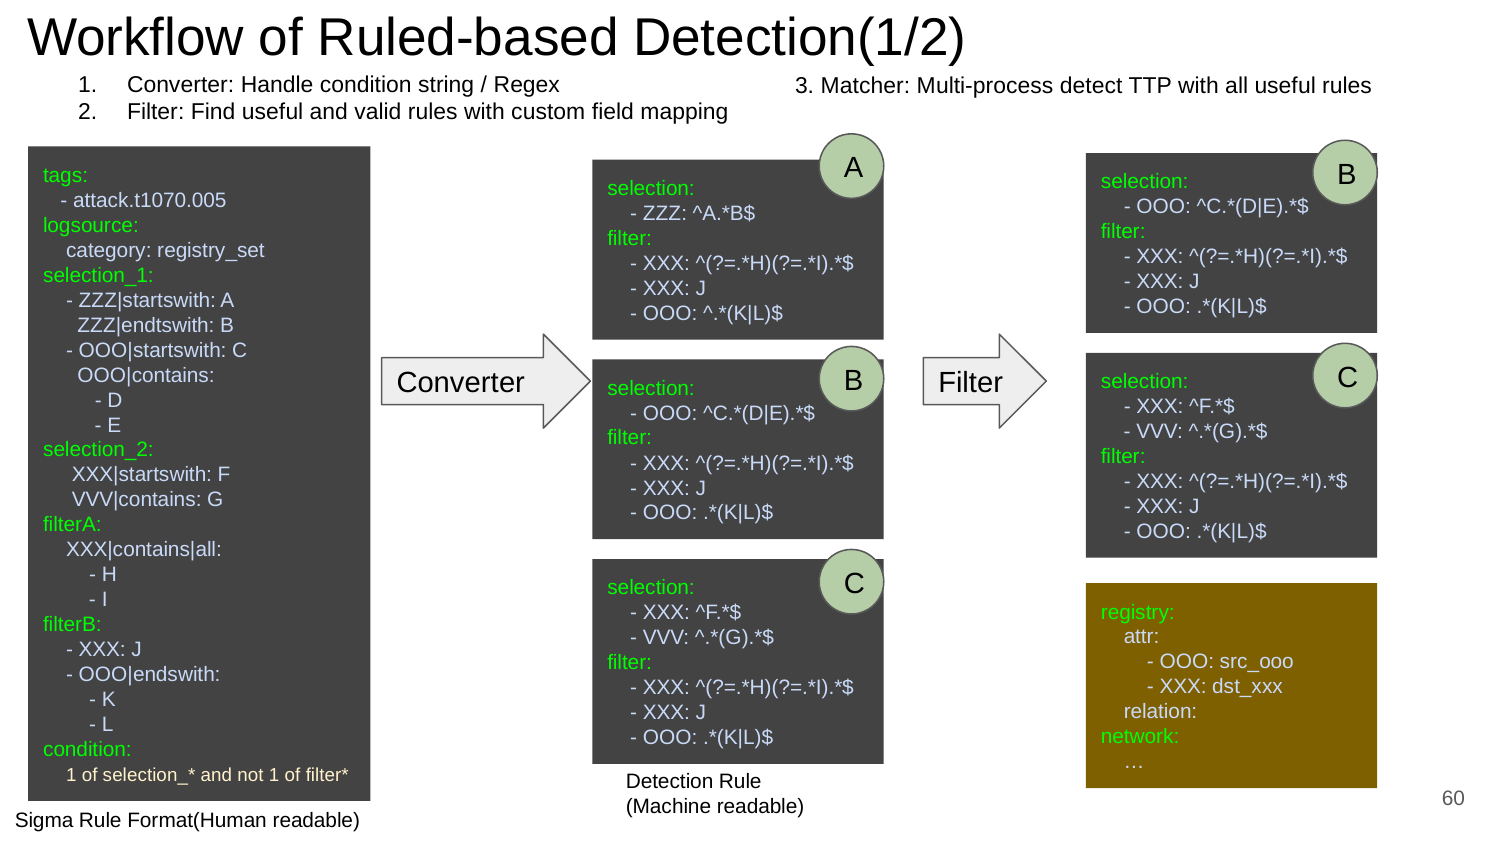

# Workflow of Ruled-based Detection(1/2)
Converter: Handle condition string / Regex
Filter: Find useful and valid rules with custom field mapping
3. Matcher: Multi-process detect TTP with all useful rules

A
B
tags:
   - attack.t1070.005
logsource:
    category: registry_set
selection_1:
    - ZZZ|startswith: A
      ZZZ|endtswith: B
    - OOO|startswith: C
      OOO|contains:
         - D
         - E
selection_2:
     XXX|startswith: F
     VVV|contains: G
filterA:
    XXX|contains|all:
        - H
        - I
filterB:
    - XXX: J
    - OOO|endswith:
        - K
        - L
condition:
    1 of selection_* and not 1 of filter*
selection:
    - OOO: ^C.*(D|E).*$
filter:
    - XXX: ^(?=.*H)(?=.*I).*$
    - XXX: J
    - OOO: .*(K|L)$
selection:
    - ZZZ: ^A.*B$
filter:
    - XXX: ^(?=.*H)(?=.*I).*$
    - XXX: J
    - OOO: ^.*(K|L)$
Converter
Filter
C
B
selection:
    - XXX: ^F.*$
    - VVV: ^.*(G).*$
filter:
    - XXX: ^(?=.*H)(?=.*I).*$
    - XXX: J
    - OOO: .*(K|L)$
selection:
    - OOO: ^C.*(D|E).*$
filter:
    - XXX: ^(?=.*H)(?=.*I).*$
    - XXX: J
    - OOO: .*(K|L)$
C
selection:
    - XXX: ^F.*$
    - VVV: ^.*(G).*$
filter:
    - XXX: ^(?=.*H)(?=.*I).*$
    - XXX: J
    - OOO: .*(K|L)$
registry:
    attr:
        - OOO: src_ooo
        - XXX: dst_xxx
    relation:
network:
    …
Detection Rule
(Machine readable)
60
Sigma Rule Format(Human readable)